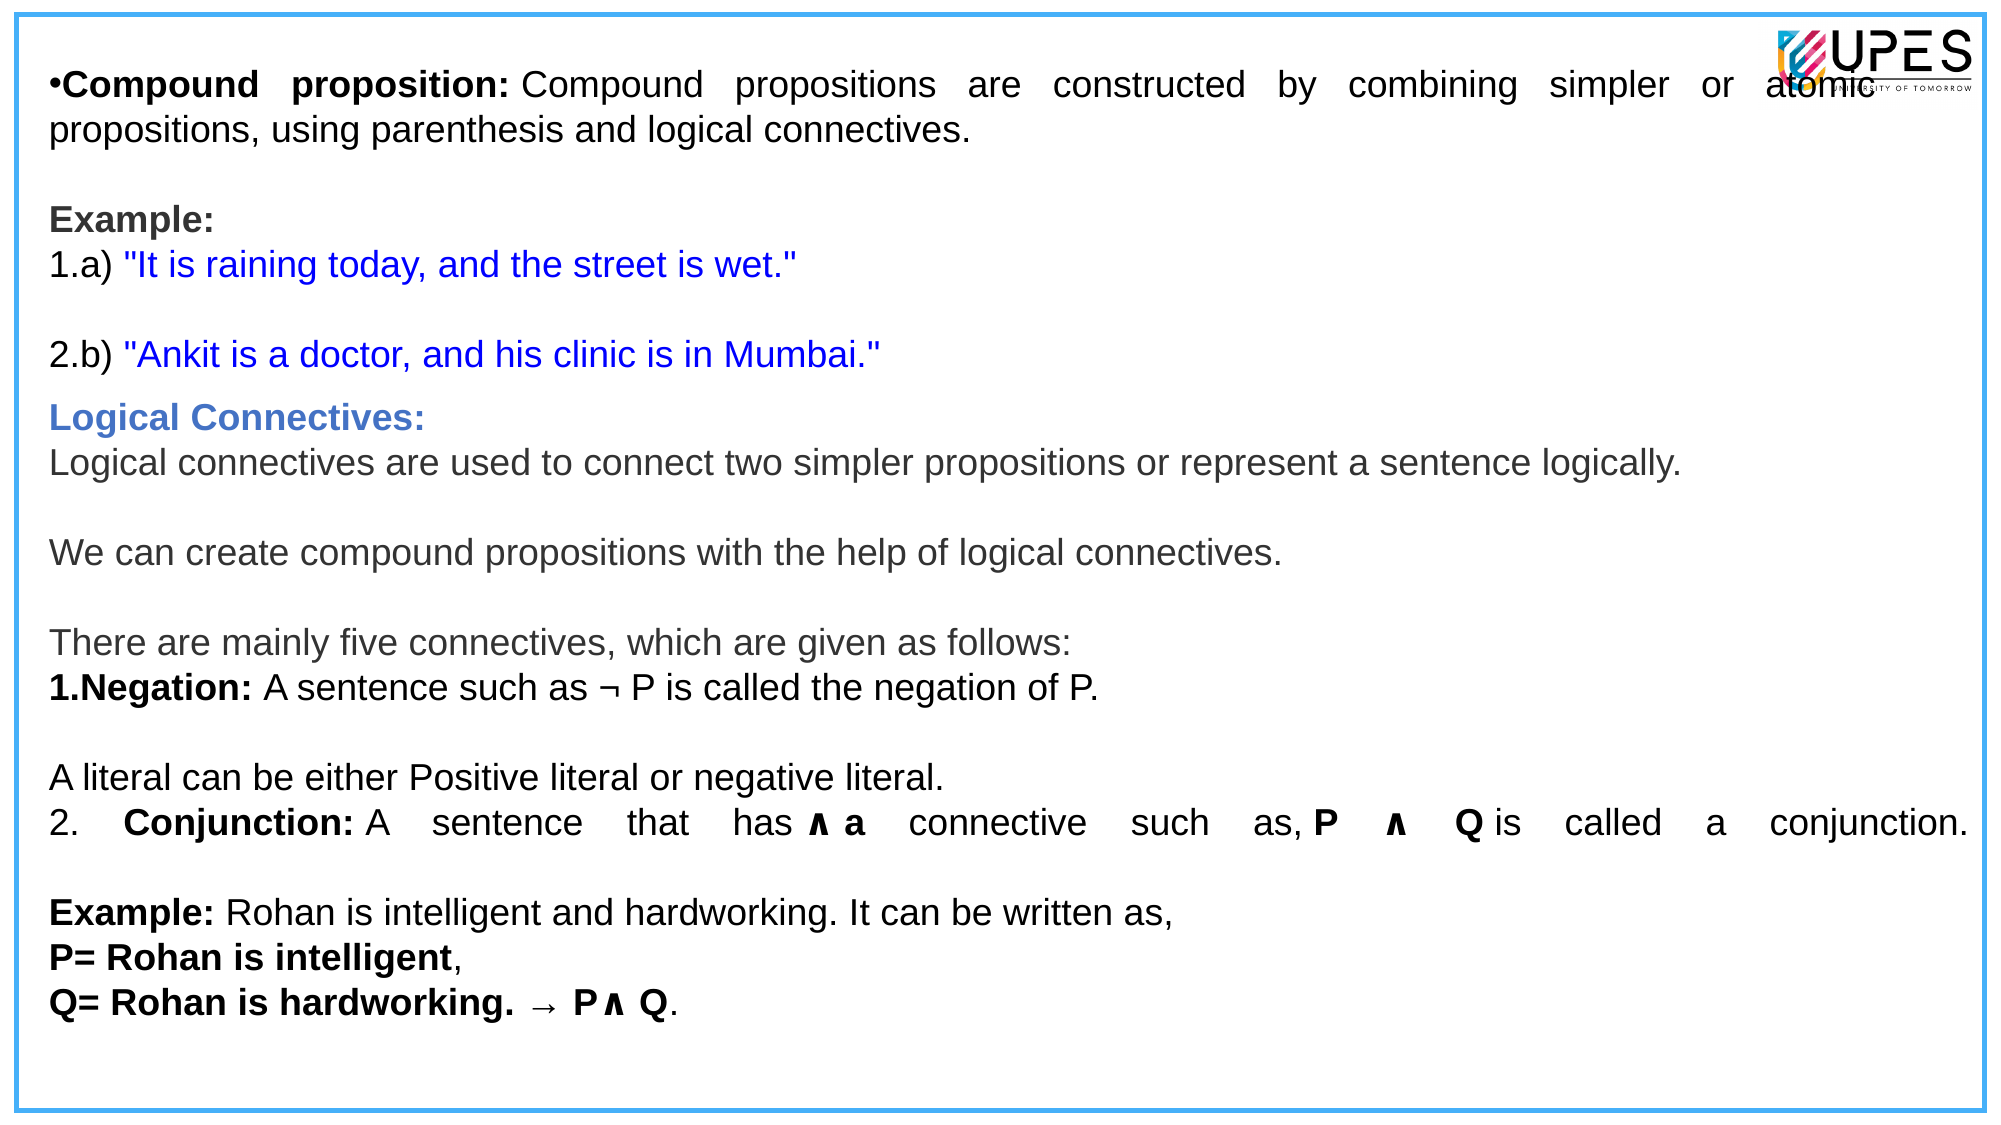

Compound proposition: Compound propositions are constructed by combining simpler or atomic propositions, using parenthesis and logical connectives.

Example:
a) "It is raining today, and the street is wet."

b) "Ankit is a doctor, and his clinic is in Mumbai."
Logical Connectives:
Logical connectives are used to connect two simpler propositions or represent a sentence logically.

We can create compound propositions with the help of logical connectives.

There are mainly five connectives, which are given as follows:
Negation: A sentence such as ¬ P is called the negation of P.

A literal can be either Positive literal or negative literal.
2. Conjunction: A sentence that has ∧ a connective such as, P ∧ Q is called a conjunction.
Example: Rohan is intelligent and hardworking. It can be written as,
P= Rohan is intelligent,
Q= Rohan is hardworking. → P∧ Q.